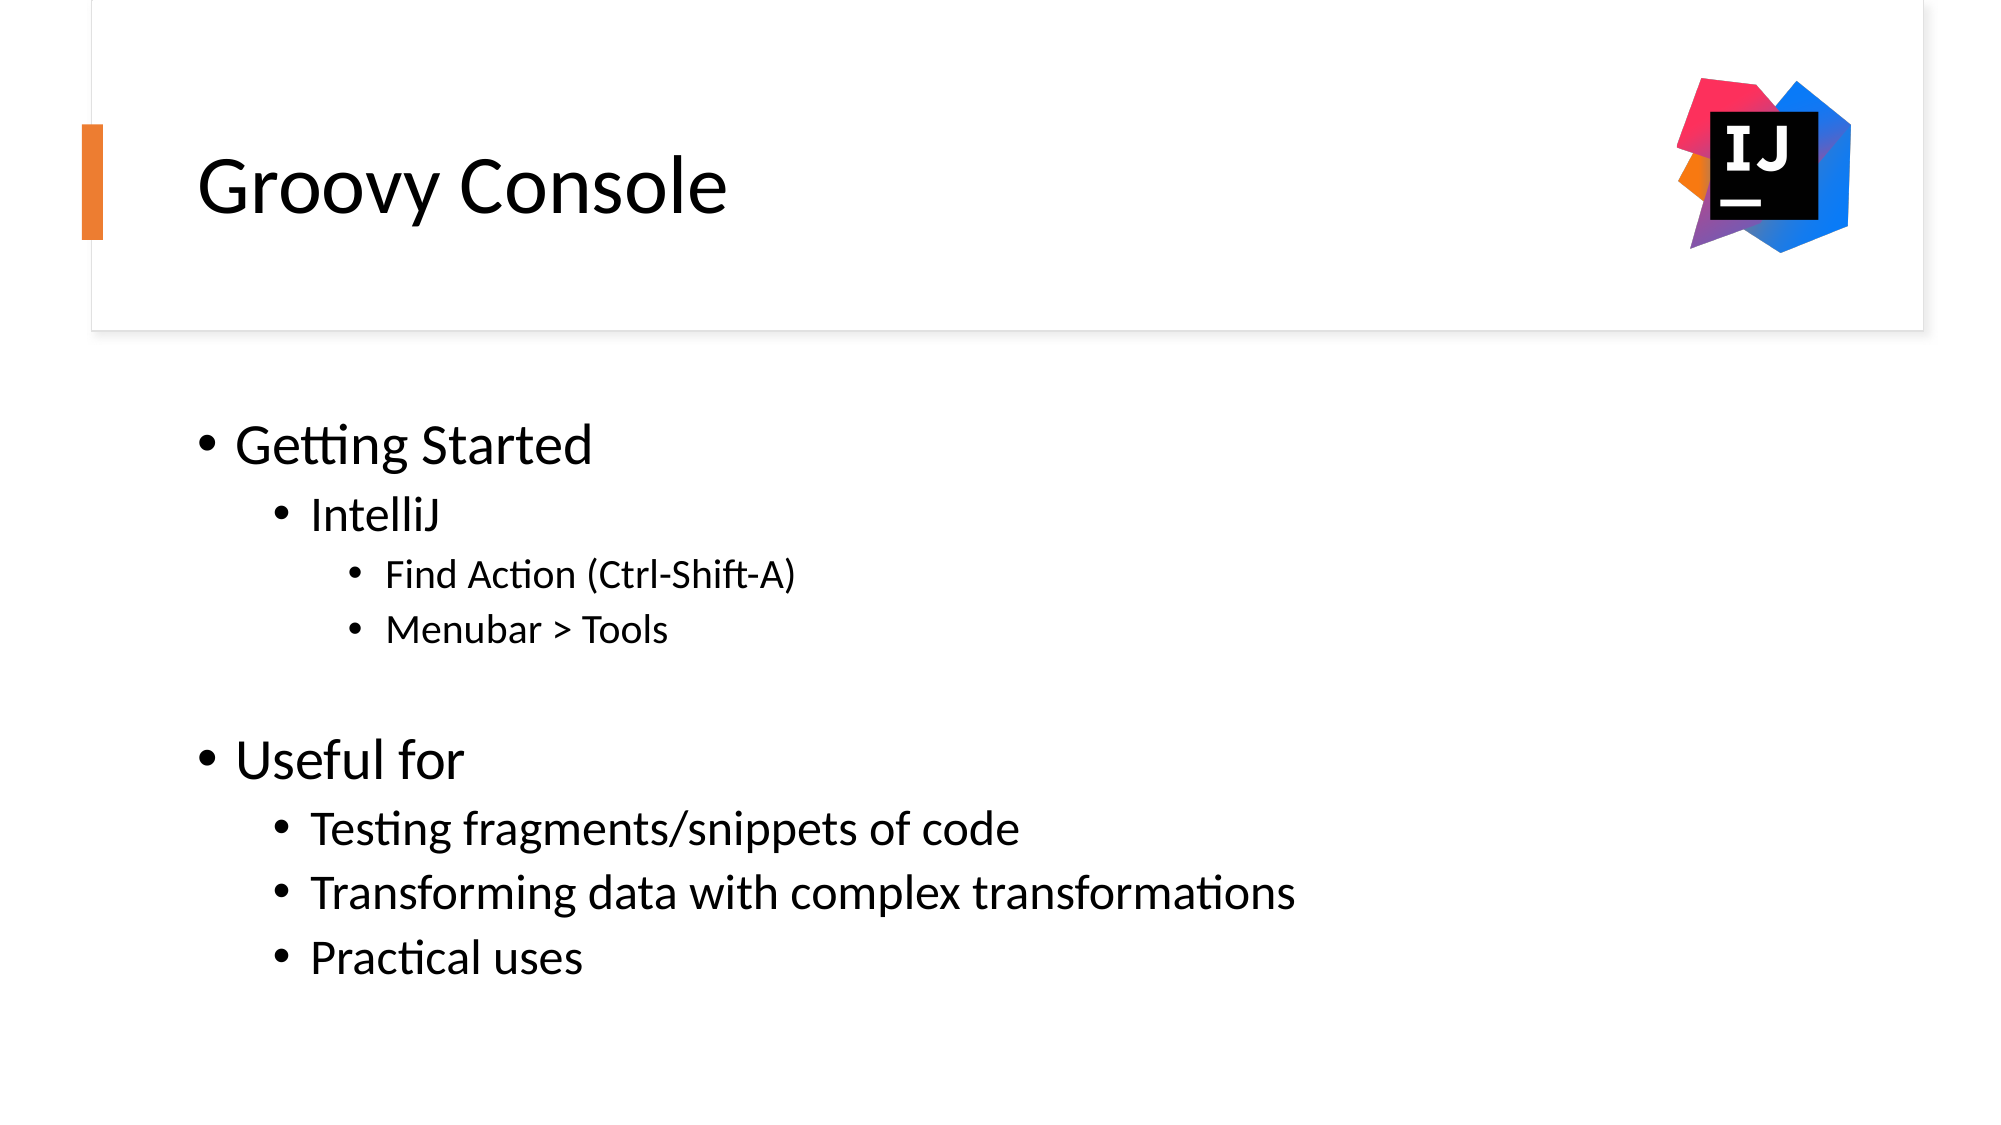

# Groovy Console

Getting Started
IntelliJ
Find Action (Ctrl-Shift-A)
Menubar > Tools

Useful for
Testing fragments/snippets of code
Transforming data with complex transformations
Practical uses